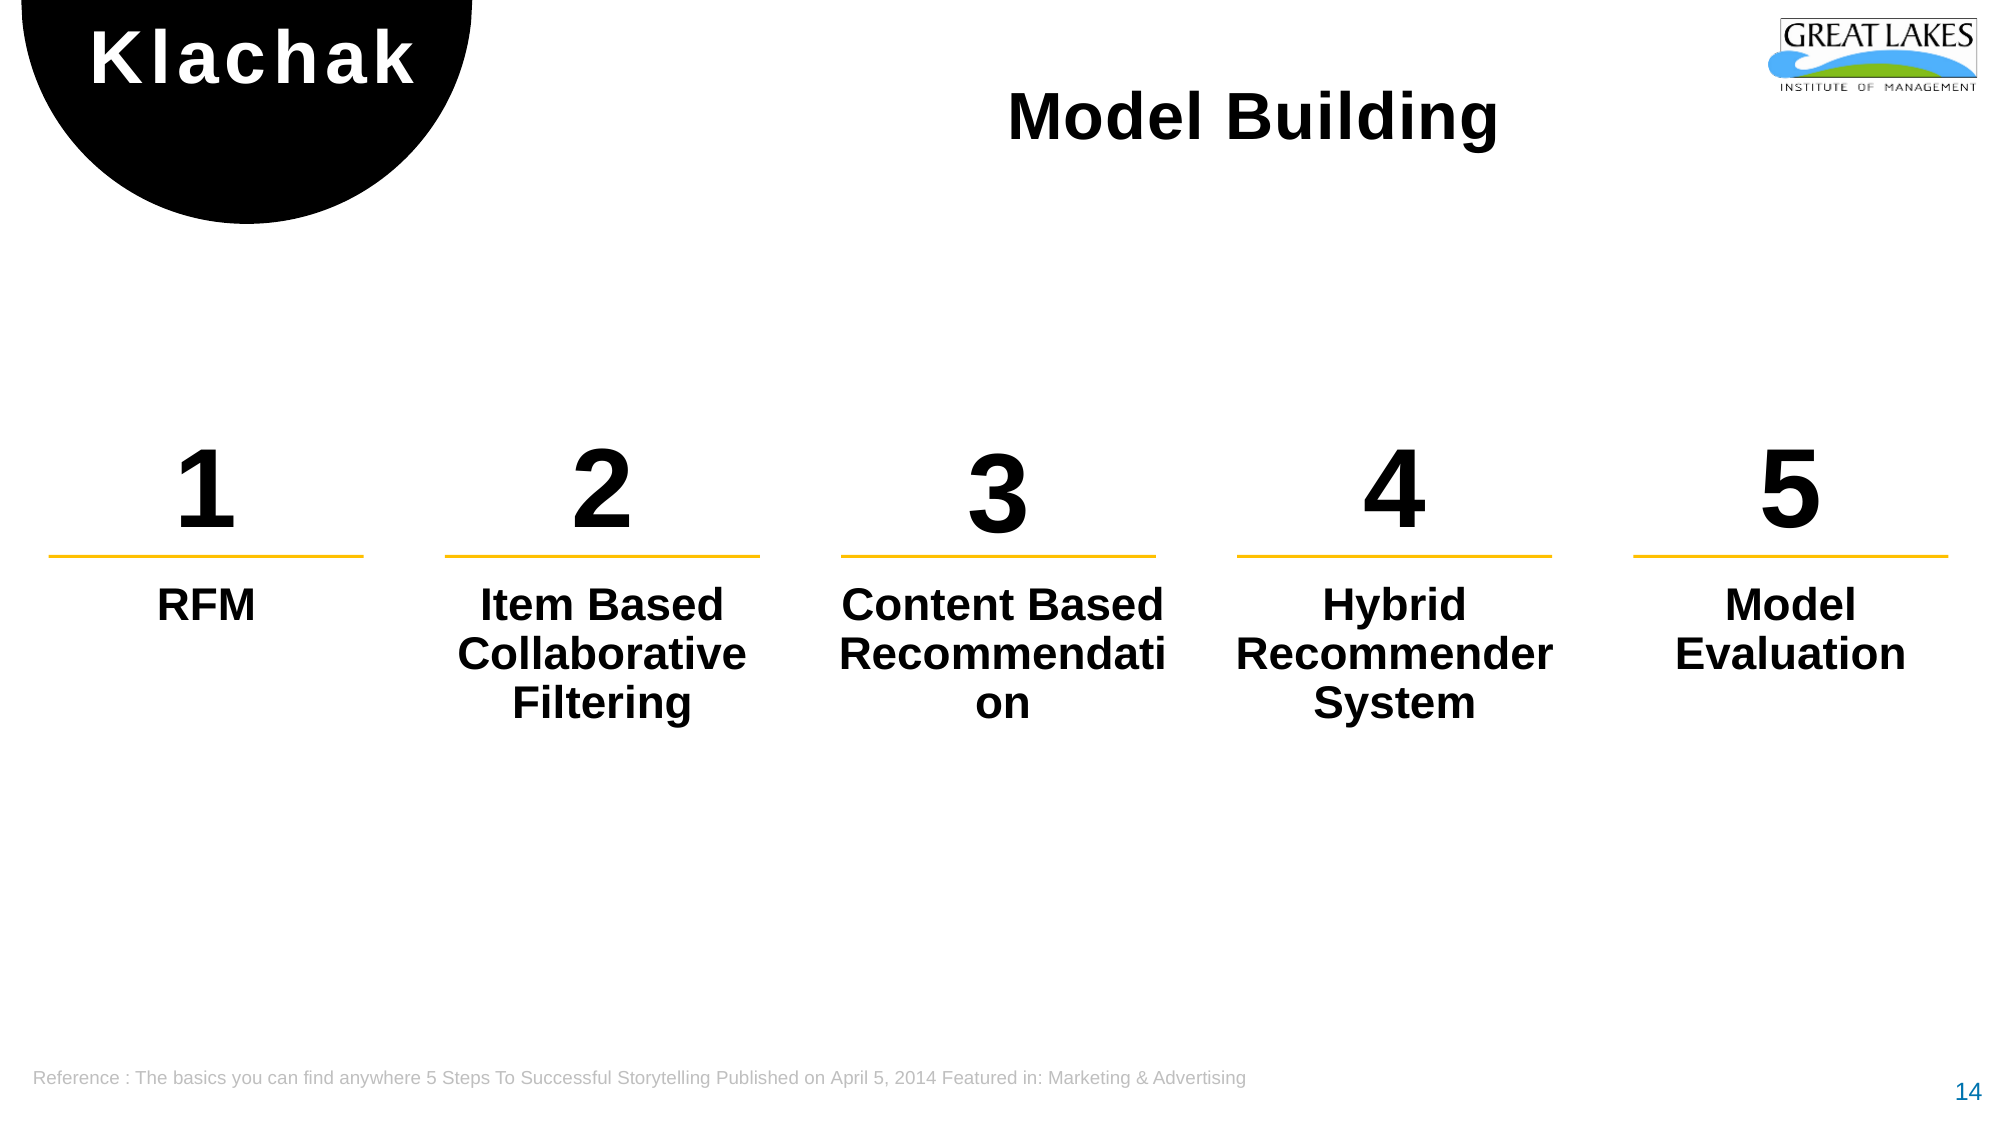

# Klachak
Model Building
1
2
4
5
3
RFM
Item Based Collaborative Filtering
Content Based Recommendation
Hybrid Recommender System
Model Evaluation
Reference : The basics you can find anywhere 5 Steps To Successful Storytelling Published on April 5, 2014 Featured in: Marketing & Advertising
14